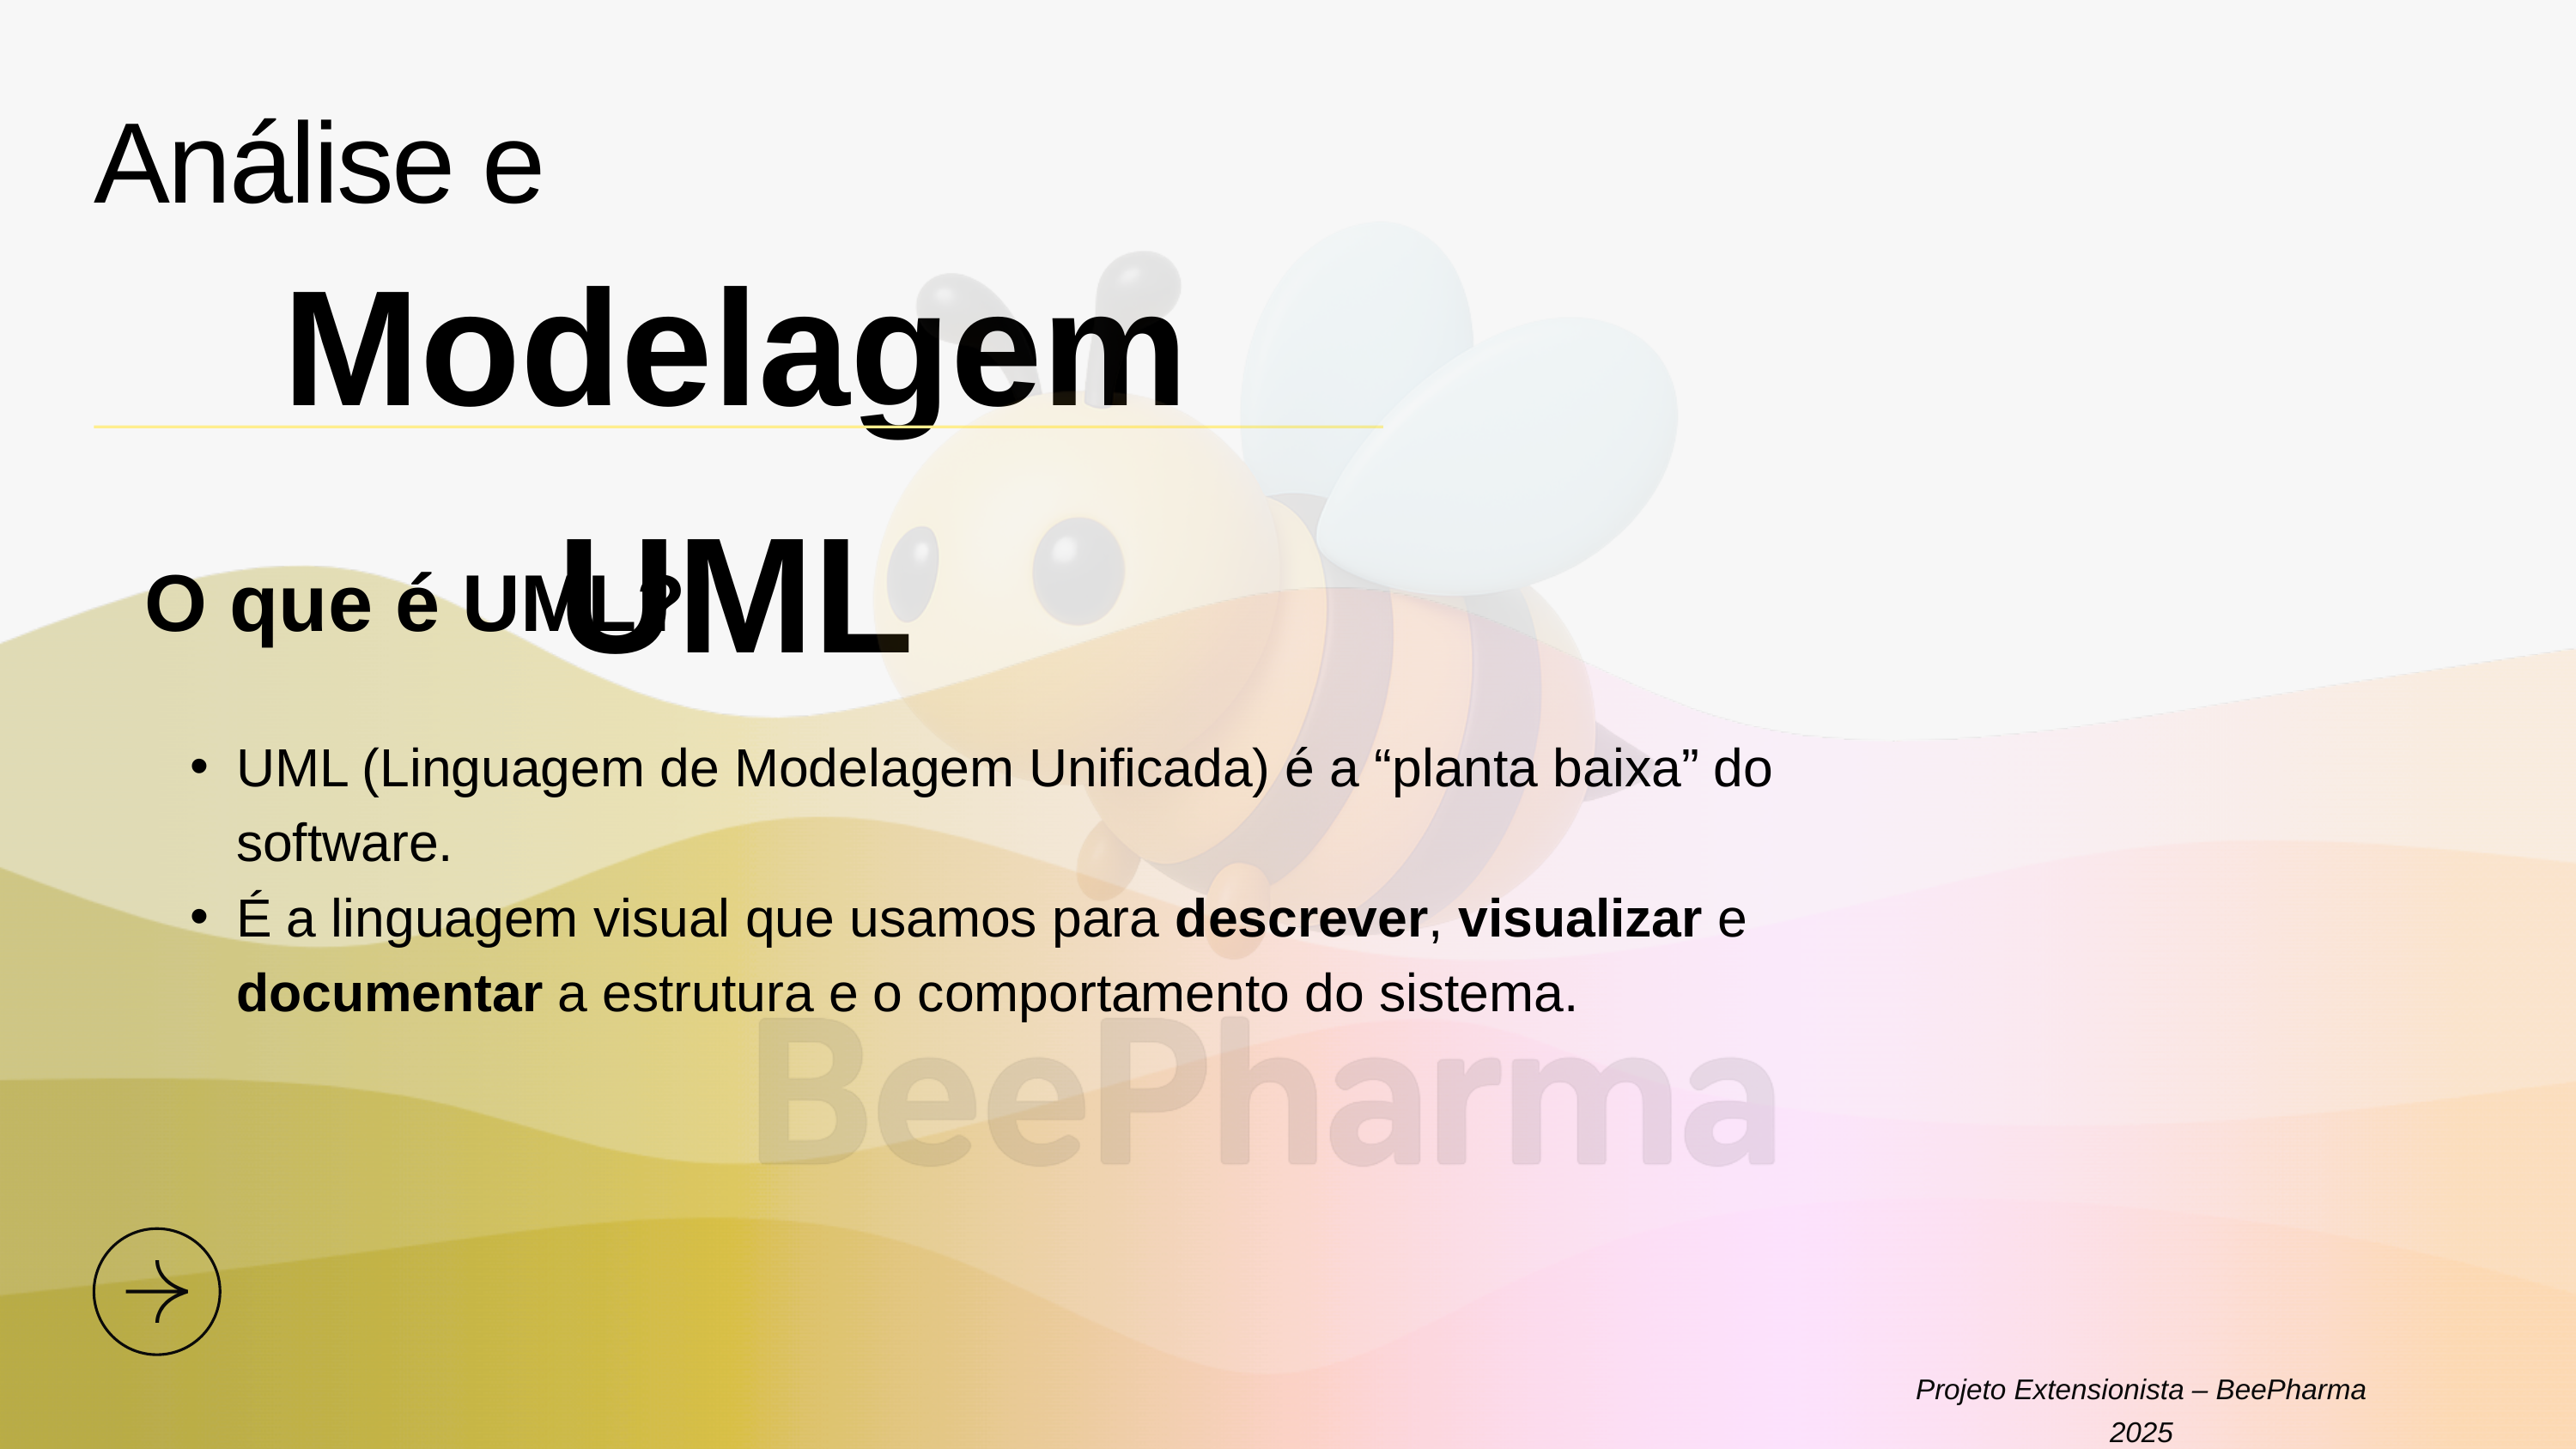

Análise e
Modelagem UML

O que é UML?

UML (Linguagem de Modelagem Unificada) é a “planta baixa” do software.
É a linguagem visual que usamos para descrever, visualizar e documentar a estrutura e o comportamento do sistema.

Projeto Extensionista – BeePharma 2025